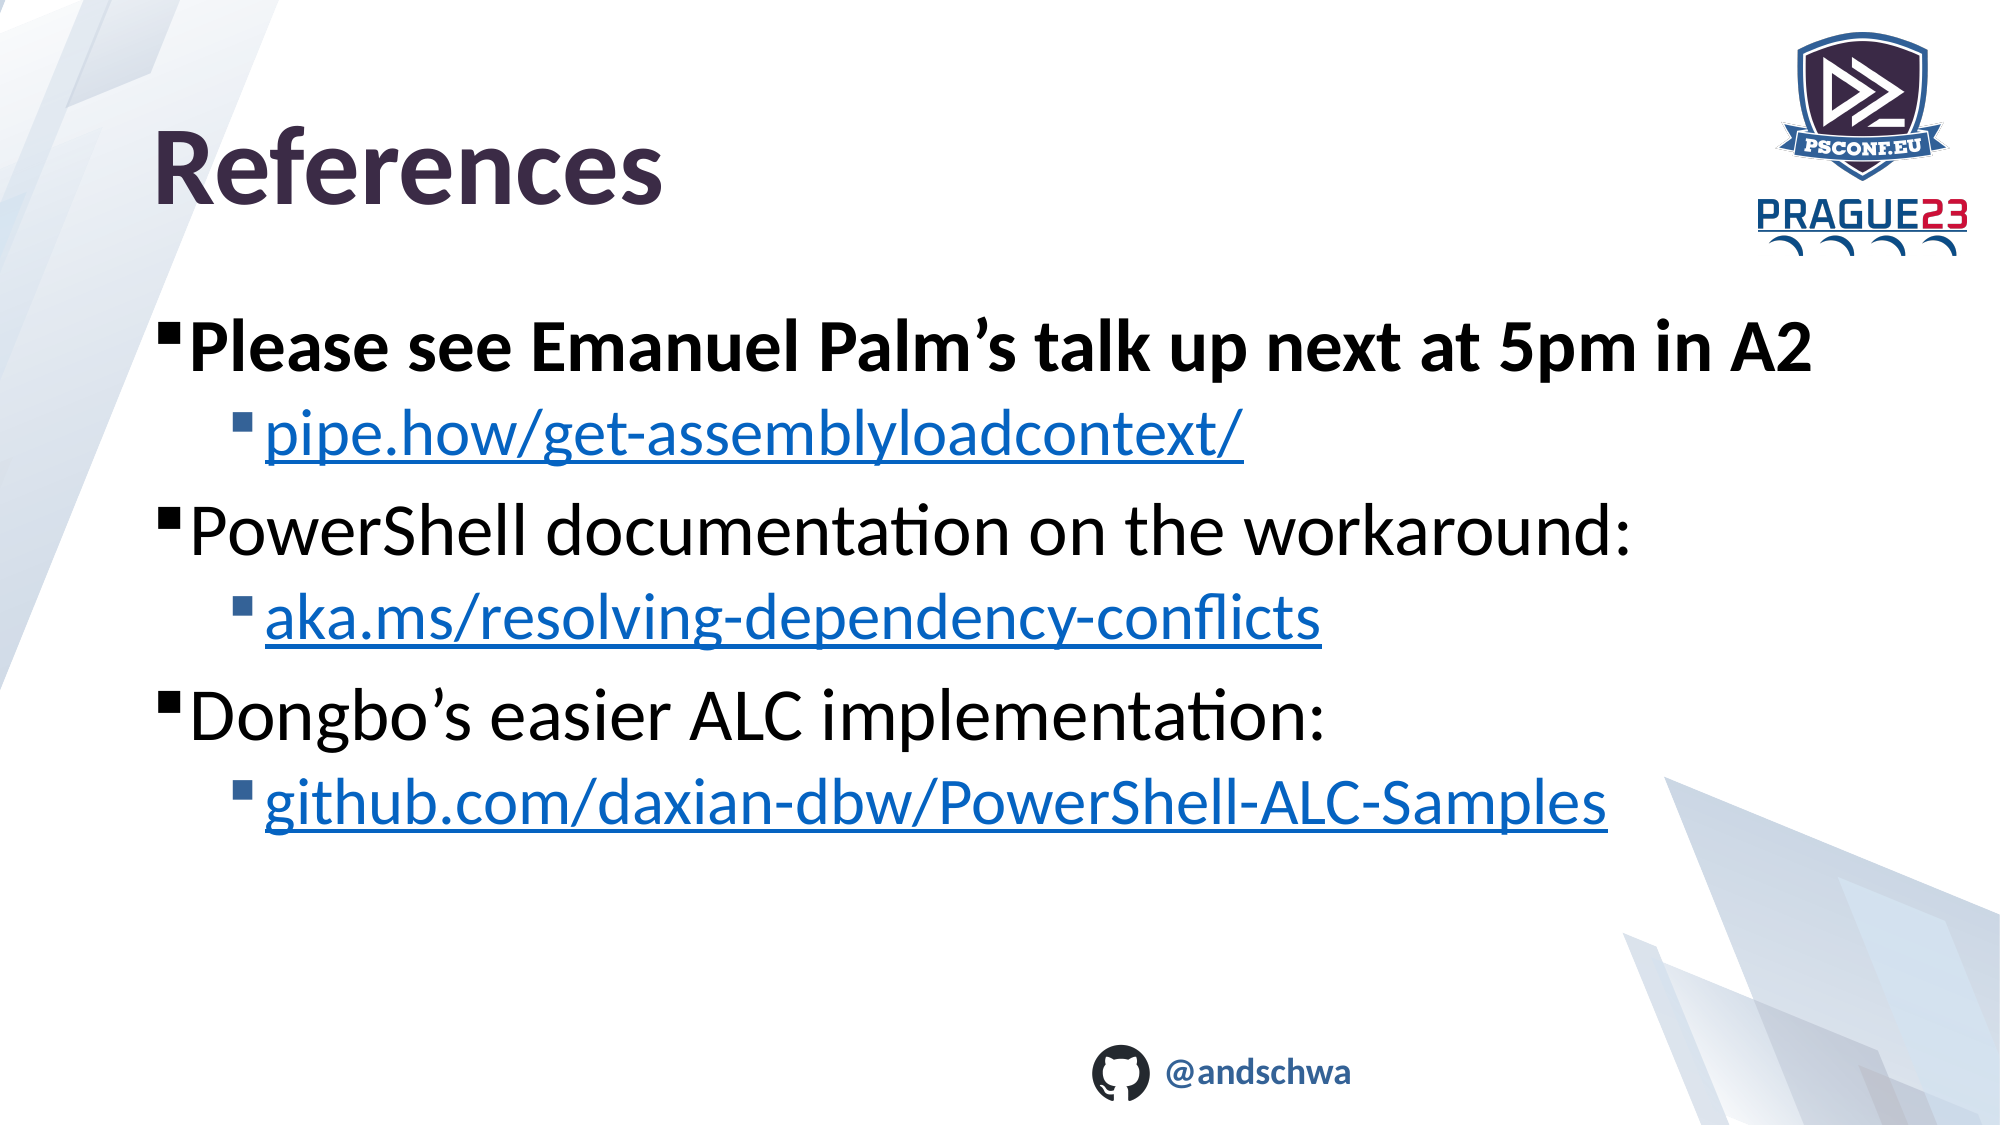

# References
Please see Emanuel Palm’s talk up next at 5pm in A2
pipe.how/get-assemblyloadcontext/
PowerShell documentation on the workaround:
aka.ms/resolving-dependency-conflicts
Dongbo’s easier ALC implementation:
github.com/daxian-dbw/PowerShell-ALC-Samples